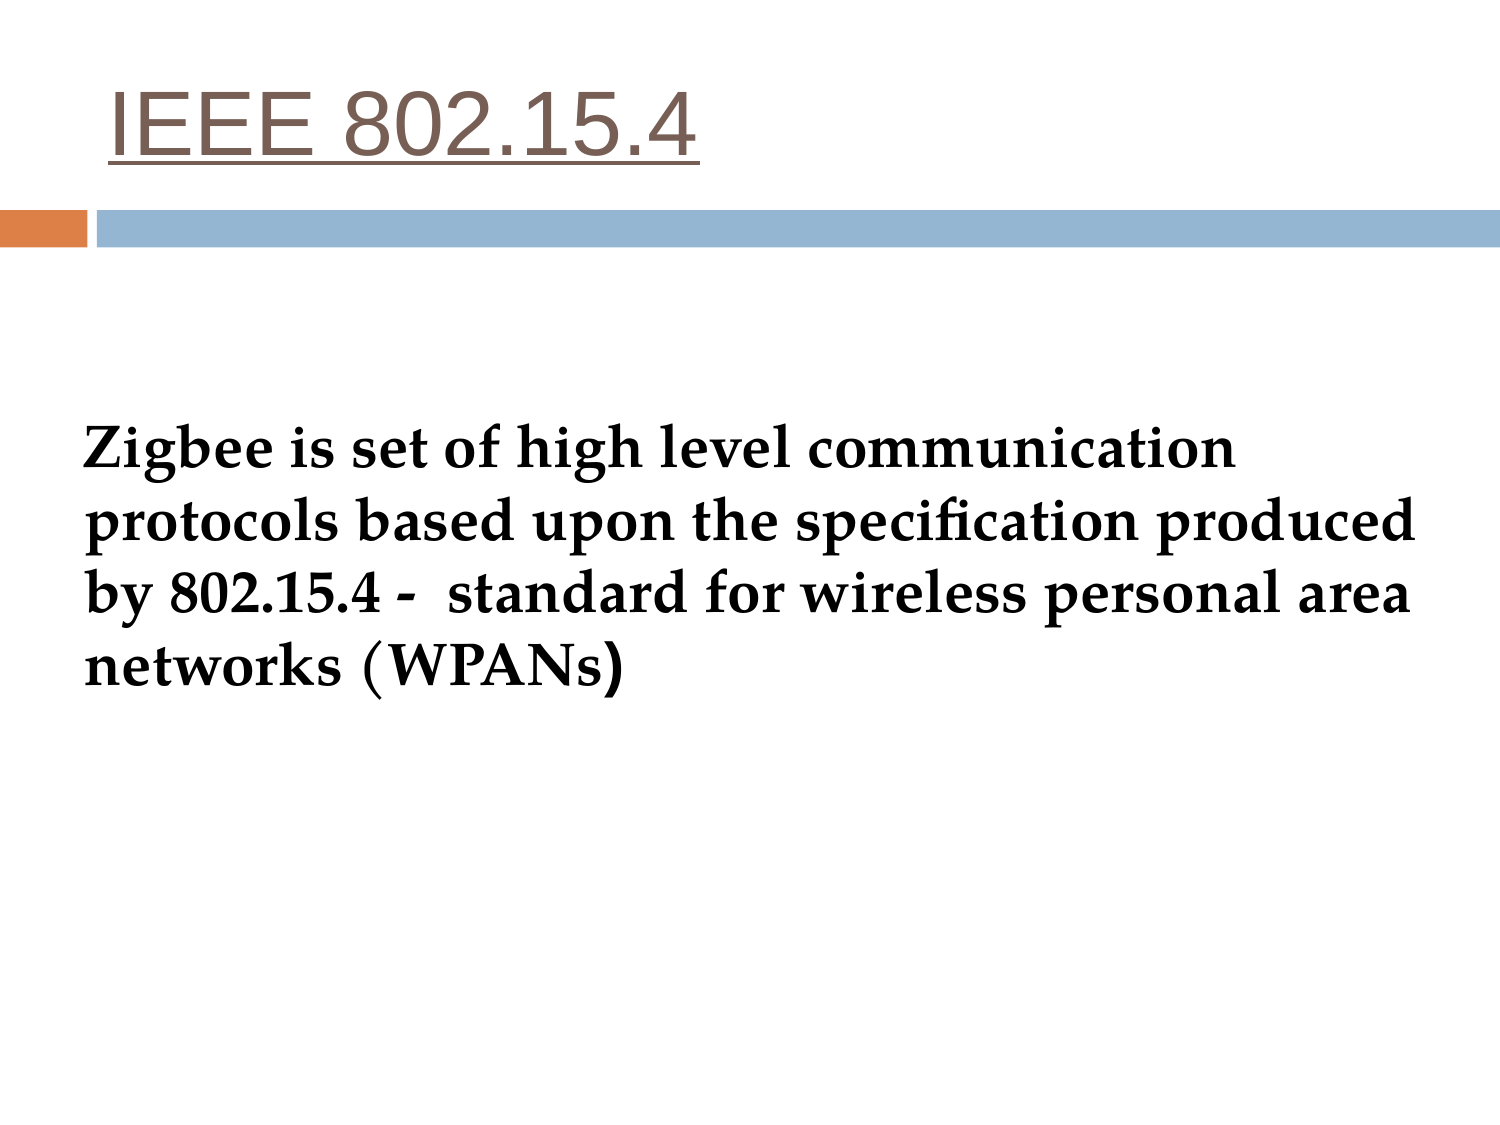

# IEEE 802.15.4
   Zigbee is set of high level communication protocols based upon the specification produced by 802.15.4 -  standard for wireless personal area networks (WPANs)